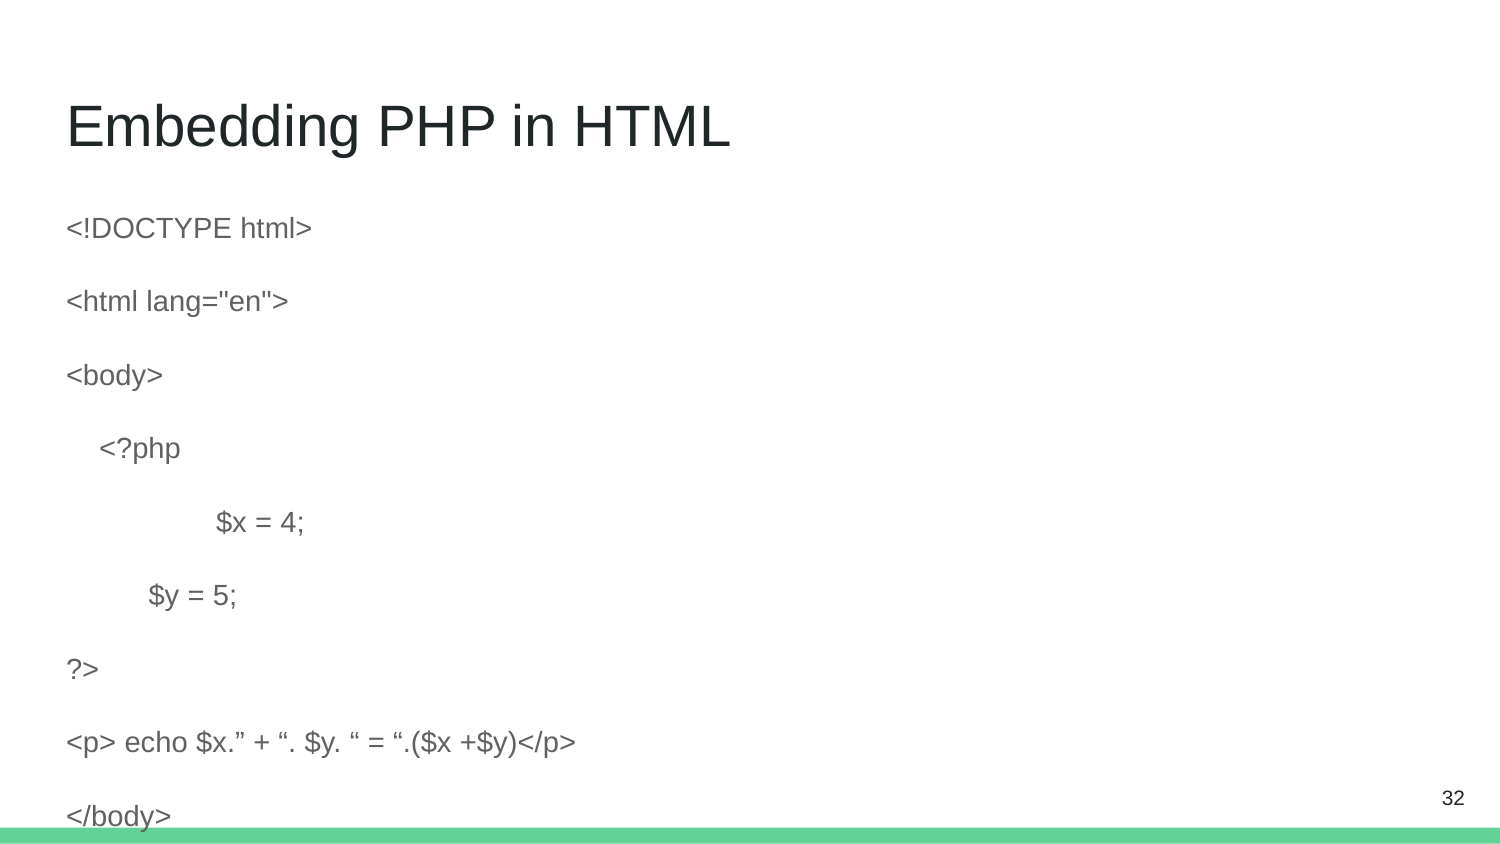

# Embedding PHP in HTML
<!DOCTYPE html>
<html lang="en">
<body>
    <?php
    	$x = 4;
          $y = 5;
?>
<p> echo $x.” + “. $y. “ = “.($x +$y)</p>
</body>
</html>

32